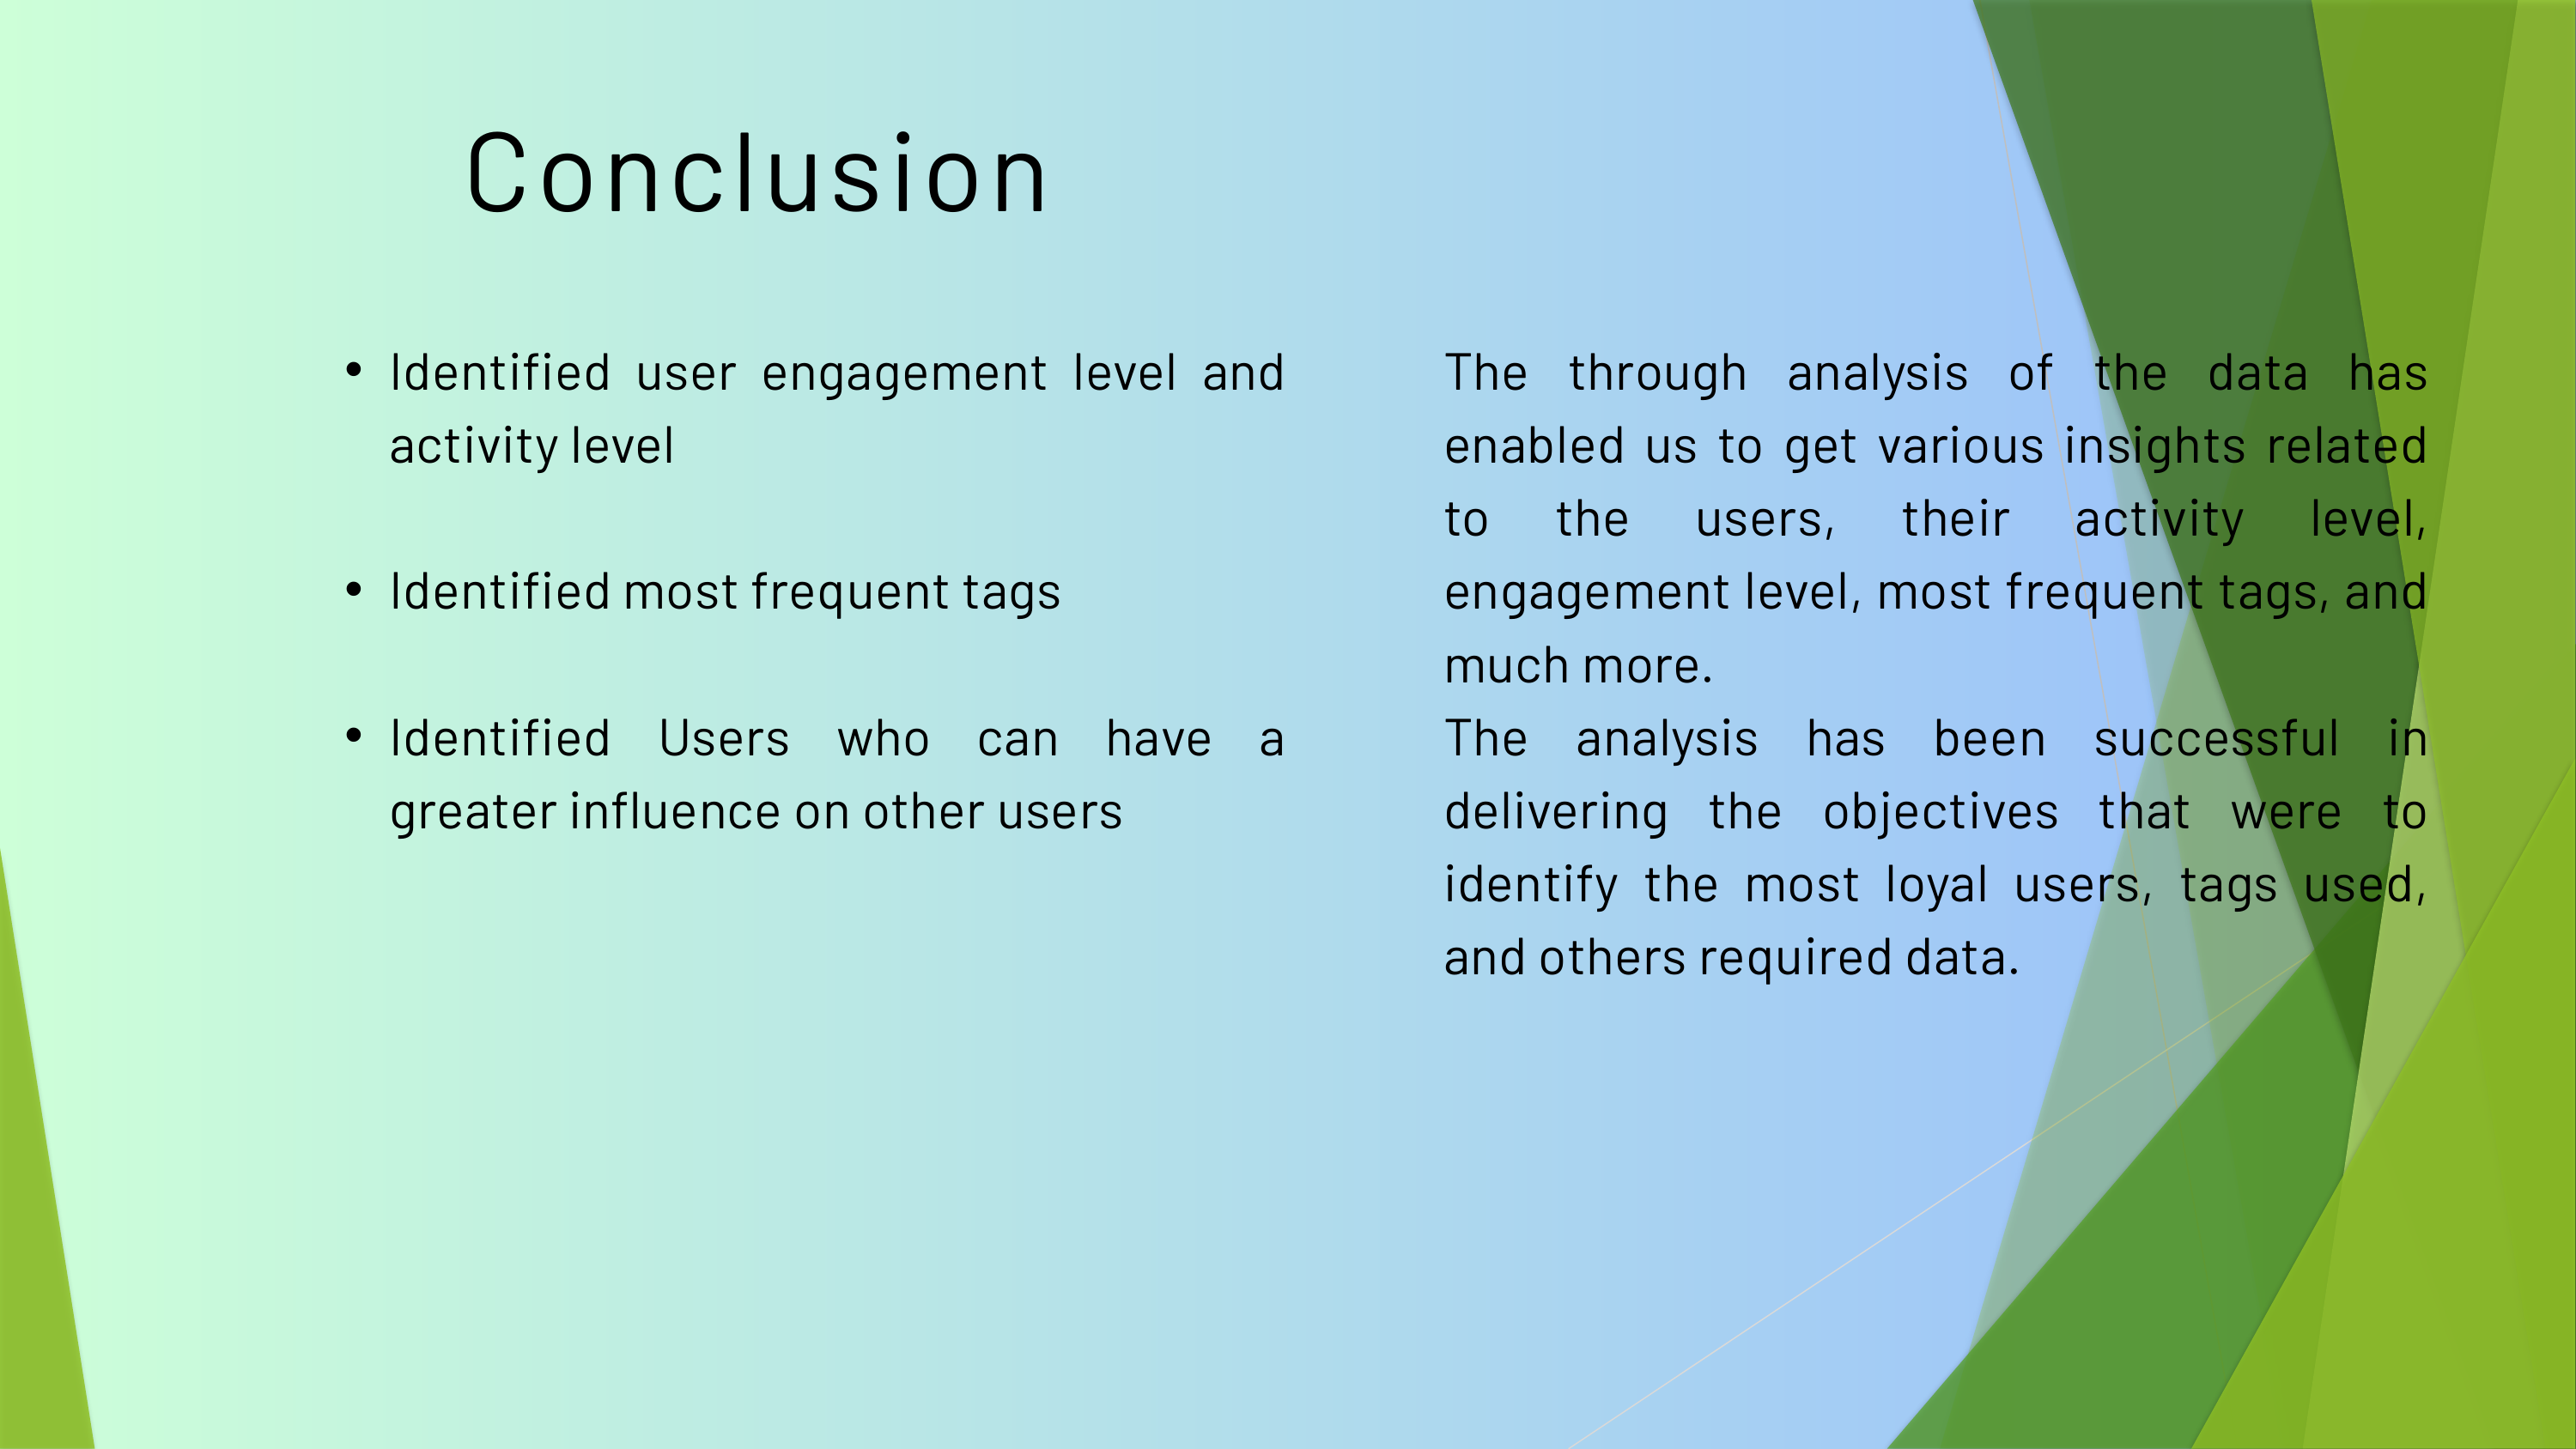

Conclusion
Identified user engagement level and activity level

Identified most frequent tags

Identified Users who can have a greater influence on other users

The through analysis of the data has enabled us to get various insights related to the users, their activity level, engagement level, most frequent tags, and much more.
The analysis has been successful in delivering the objectives that were to identify the most loyal users, tags used, and others required data.